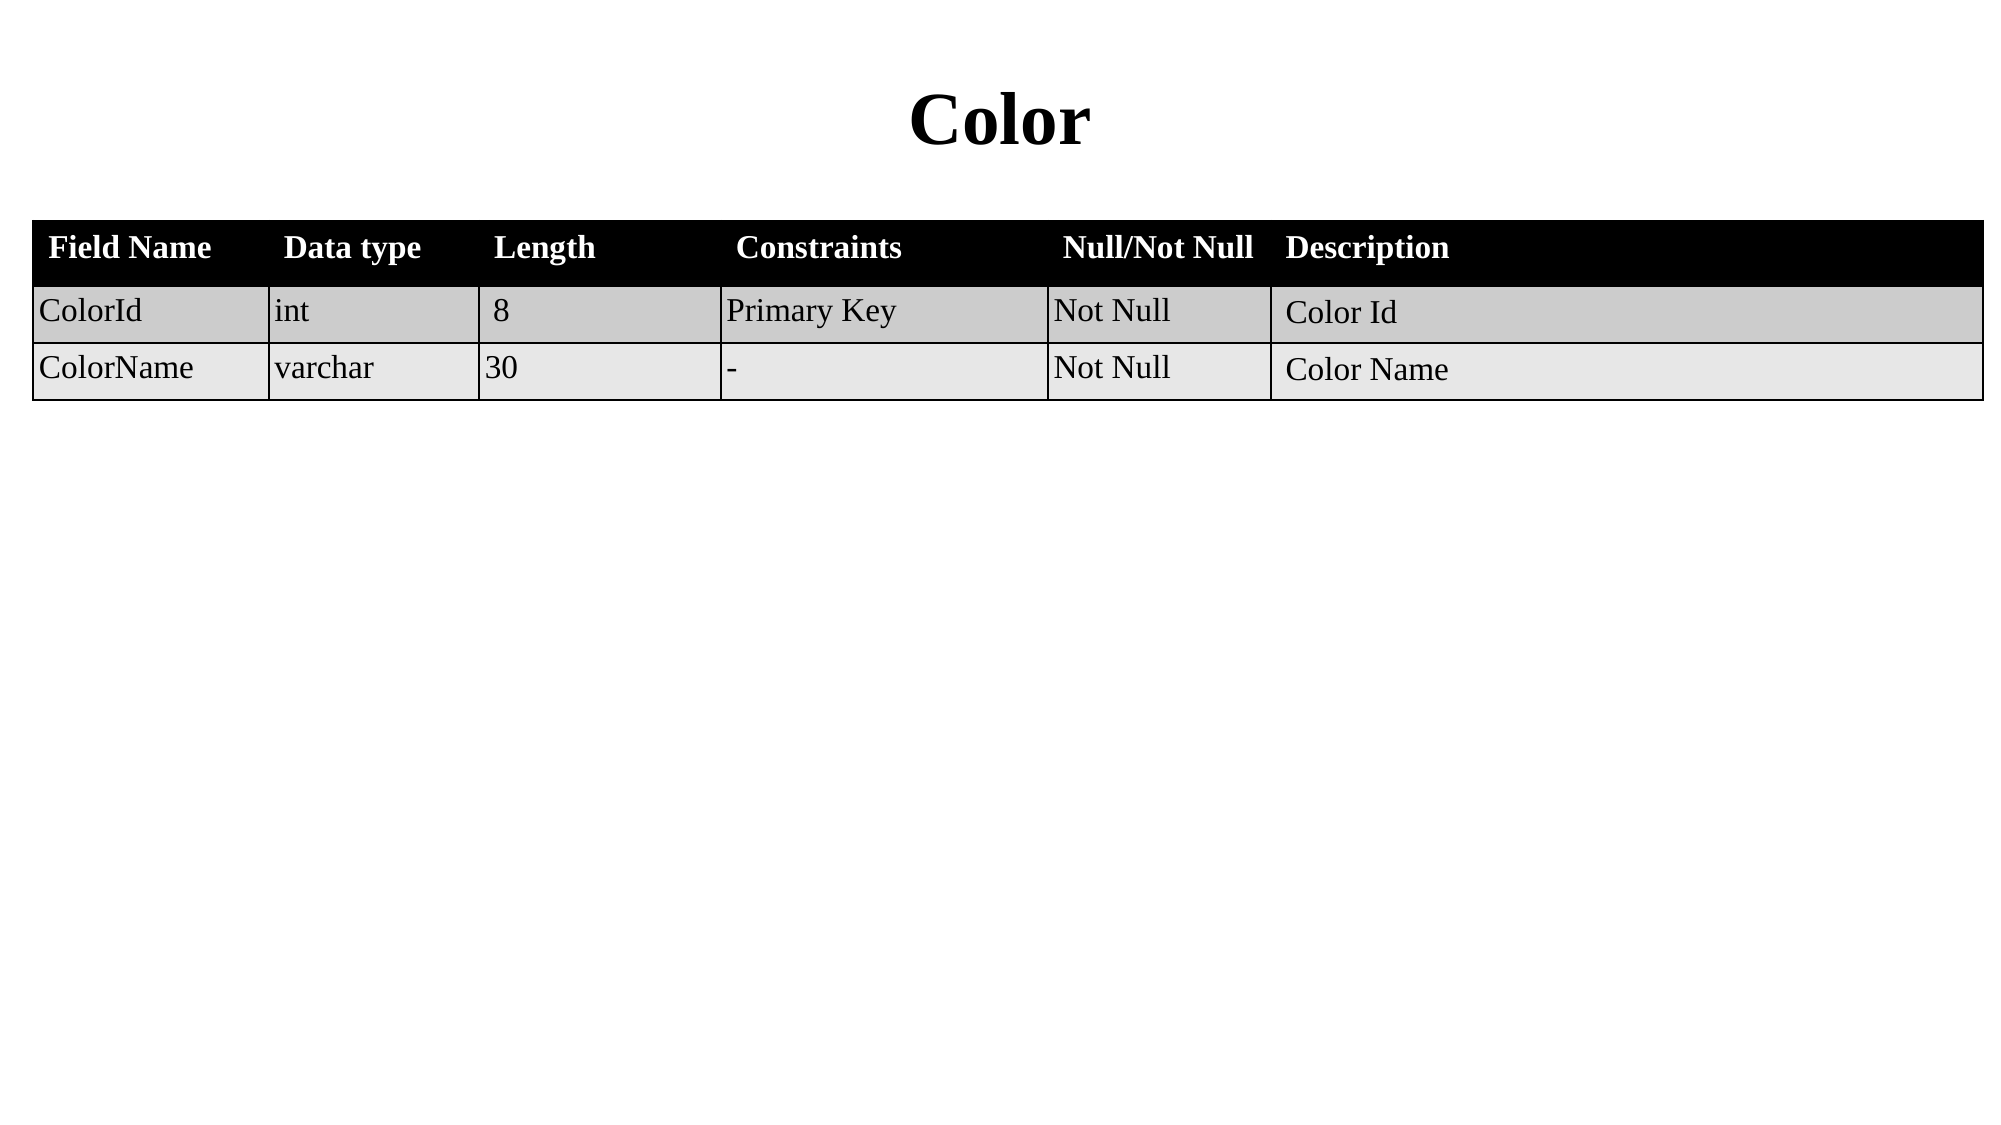

Color
| Field Name | Data type | Length | Constraints | Null/Not Null | Description |
| --- | --- | --- | --- | --- | --- |
| ColorId | int | 8 | Primary Key | Not Null | Color Id |
| ColorName | varchar | 30 | - | Not Null | Color Name |